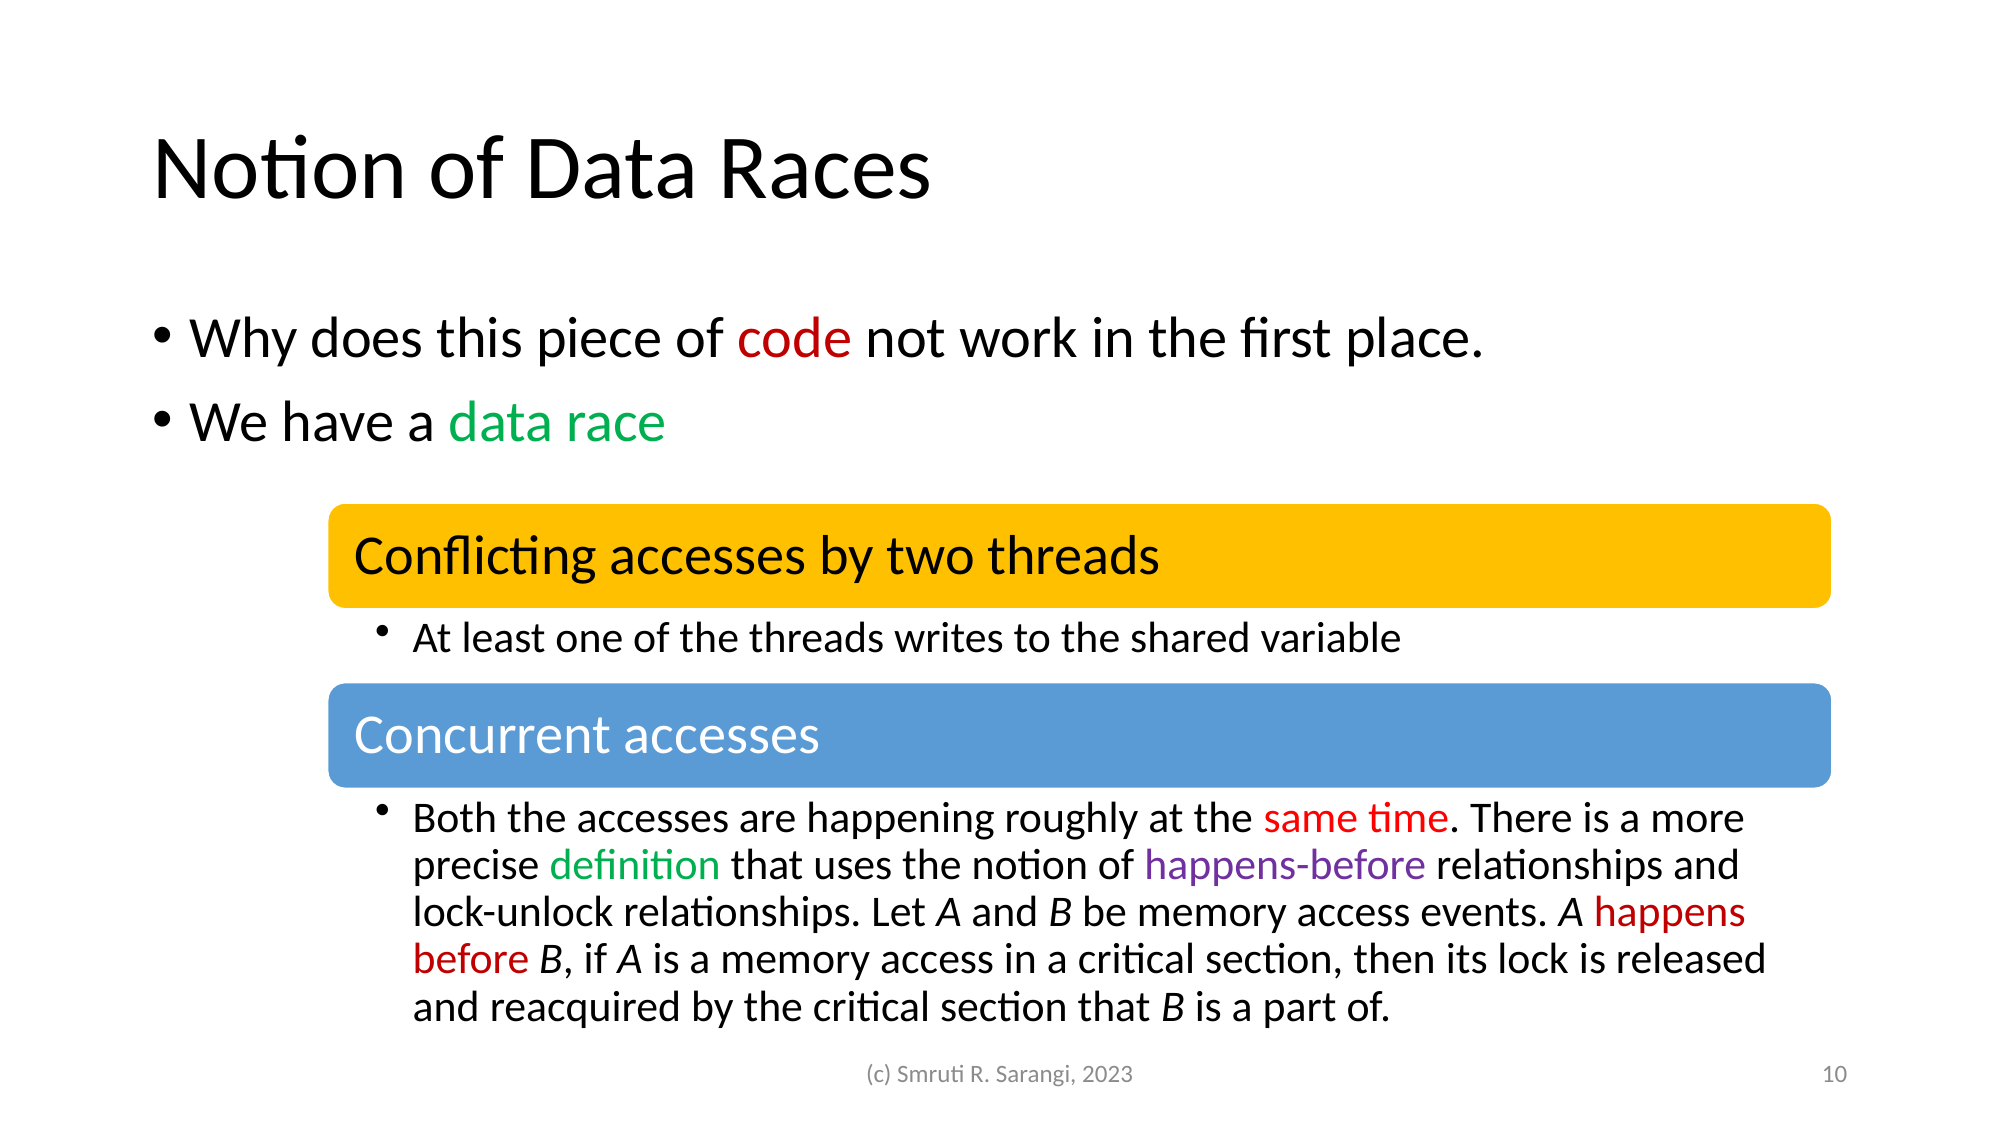

# Notion of Data Races
Why does this piece of code not work in the first place.
We have a data race
Conflicting accesses by two threads
At least one of the threads writes to the shared variable
Concurrent accesses
Both the accesses are happening roughly at the same time. There is a more precise definition that uses the notion of happens-before relationships and lock-unlock relationships. Let A and B be memory access events. A happens before B, if A is a memory access in a critical section, then its lock is released and reacquired by the critical section that B is a part of.
(c) Smruti R. Sarangi, 2023
10